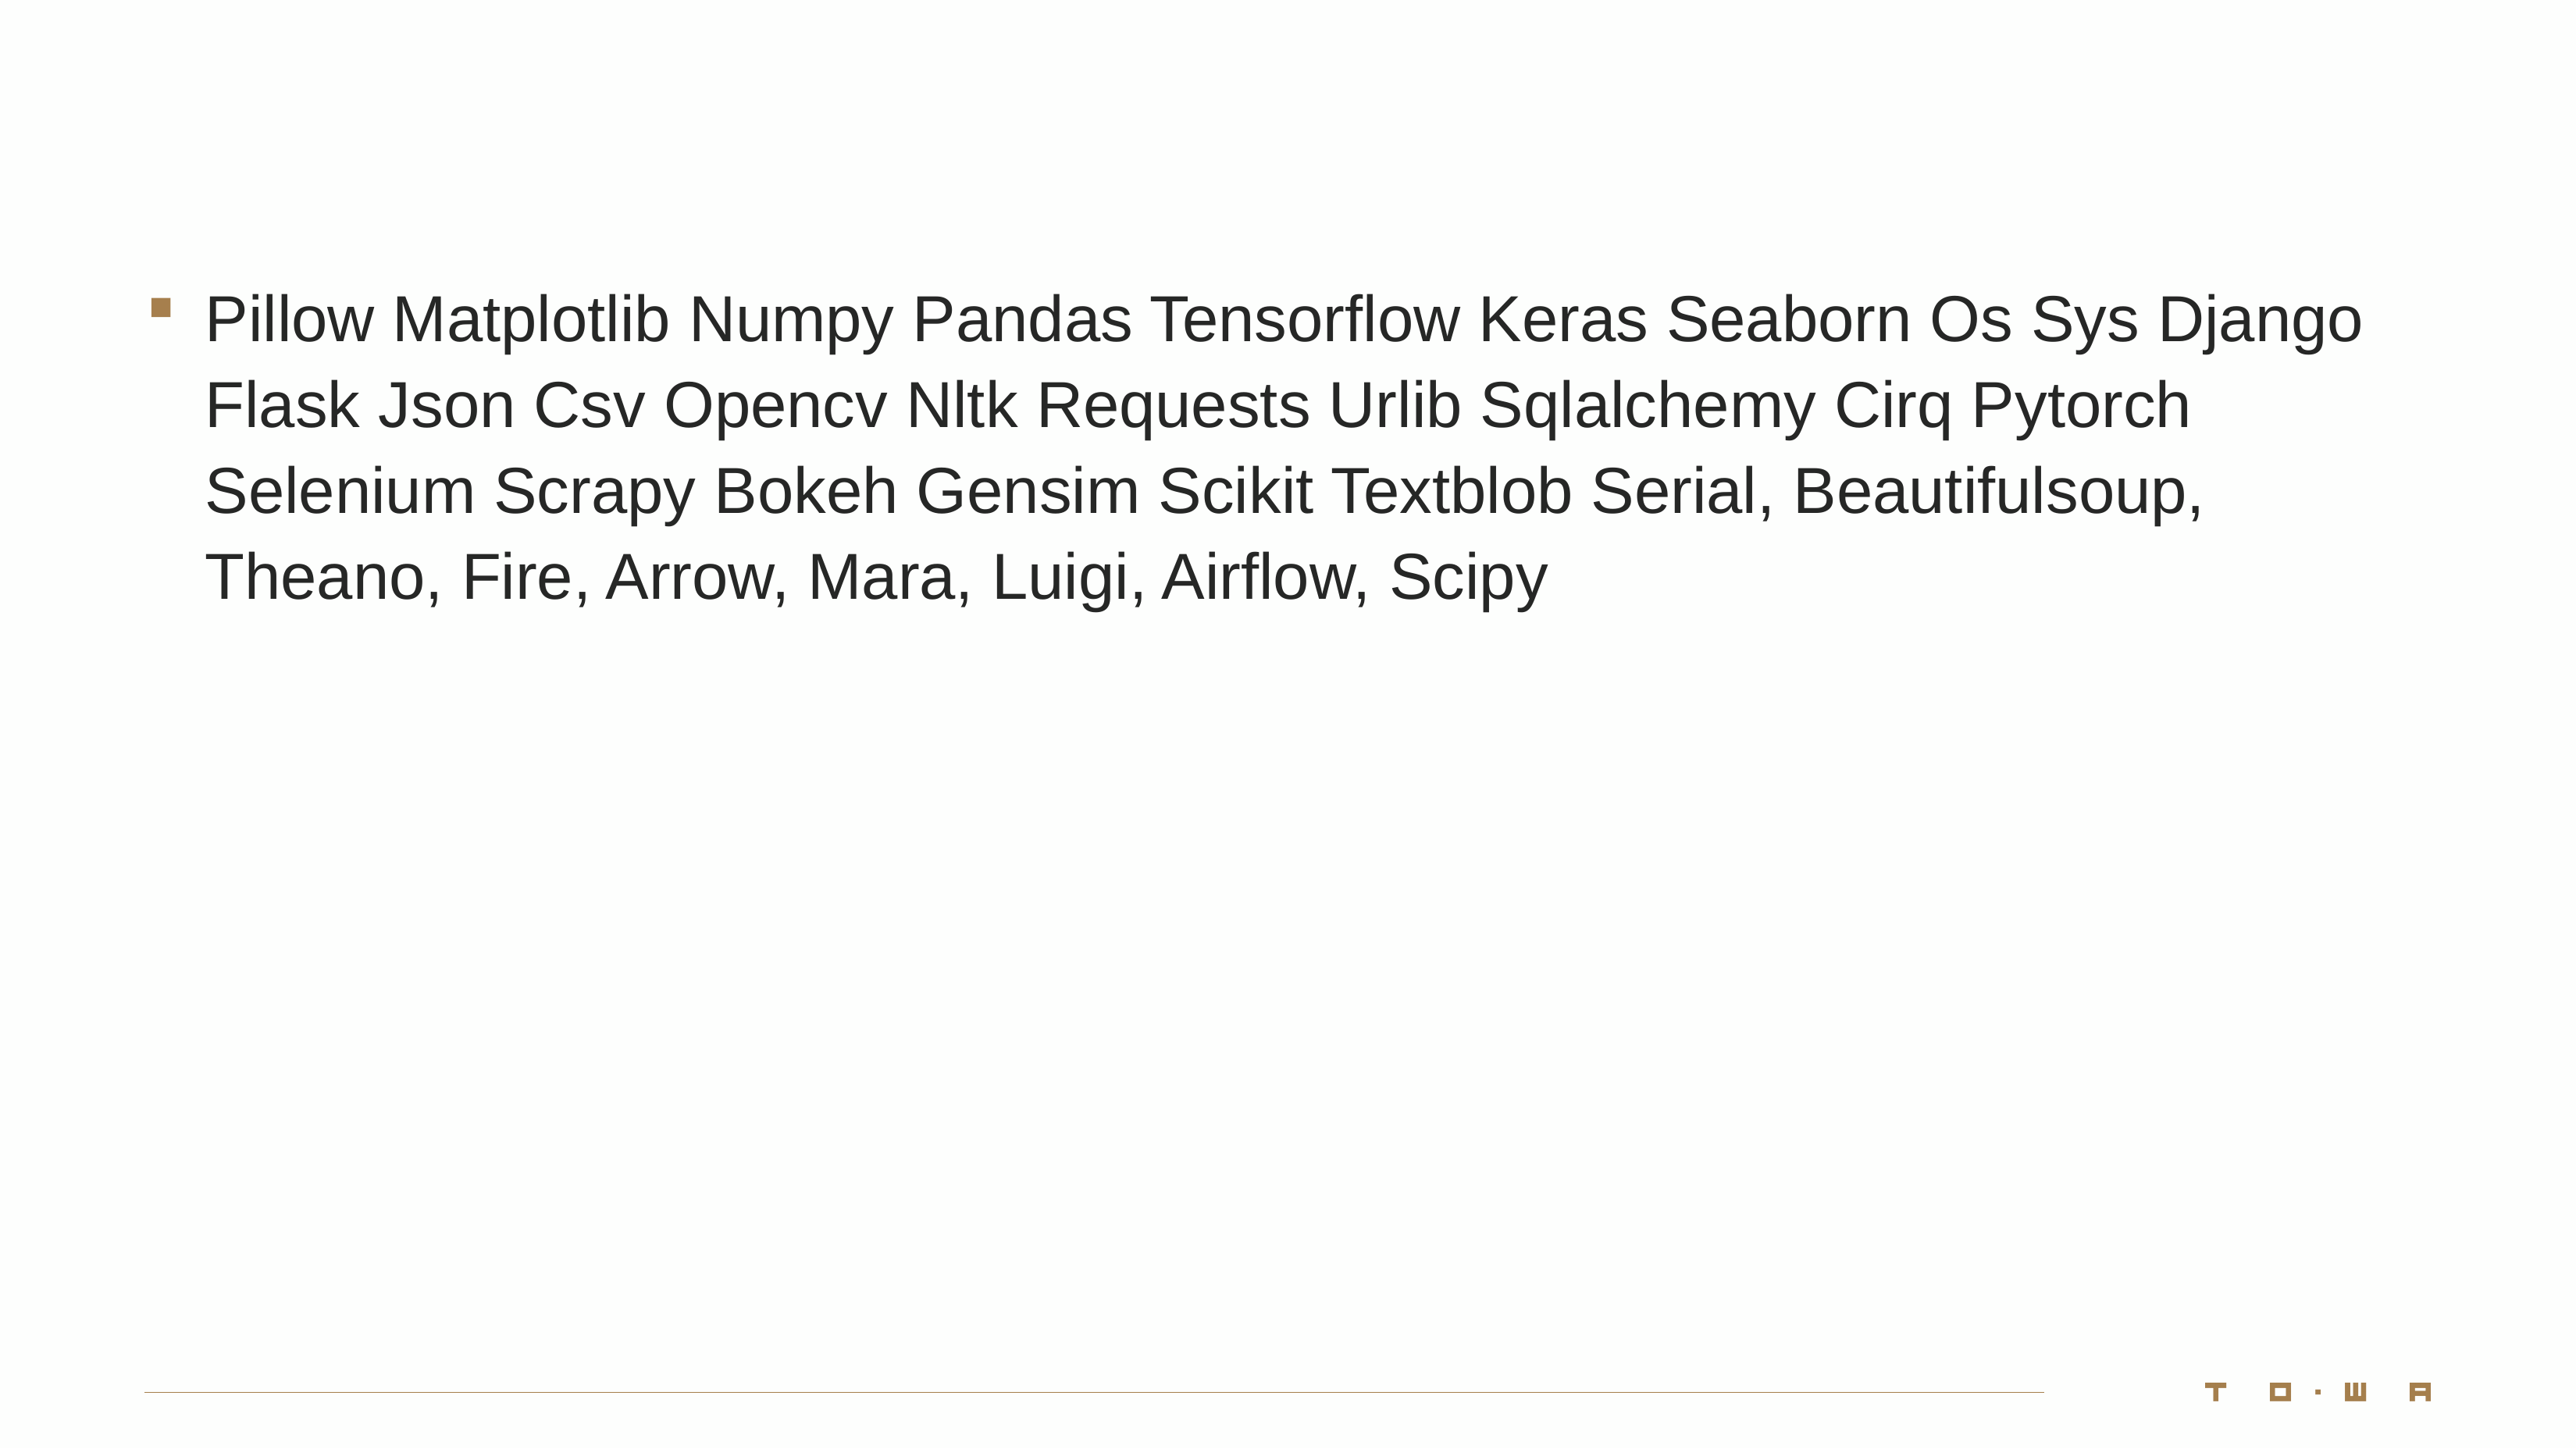

#
Pillow Matplotlib Numpy Pandas Tensorflow Keras Seaborn Os Sys Django Flask Json Csv Opencv Nltk Requests Urlib Sqlalchemy Cirq Pytorch Selenium Scrapy Bokeh Gensim Scikit Textblob Serial, Beautifulsoup, Theano, Fire, Arrow, Mara, Luigi, Airflow, Scipy